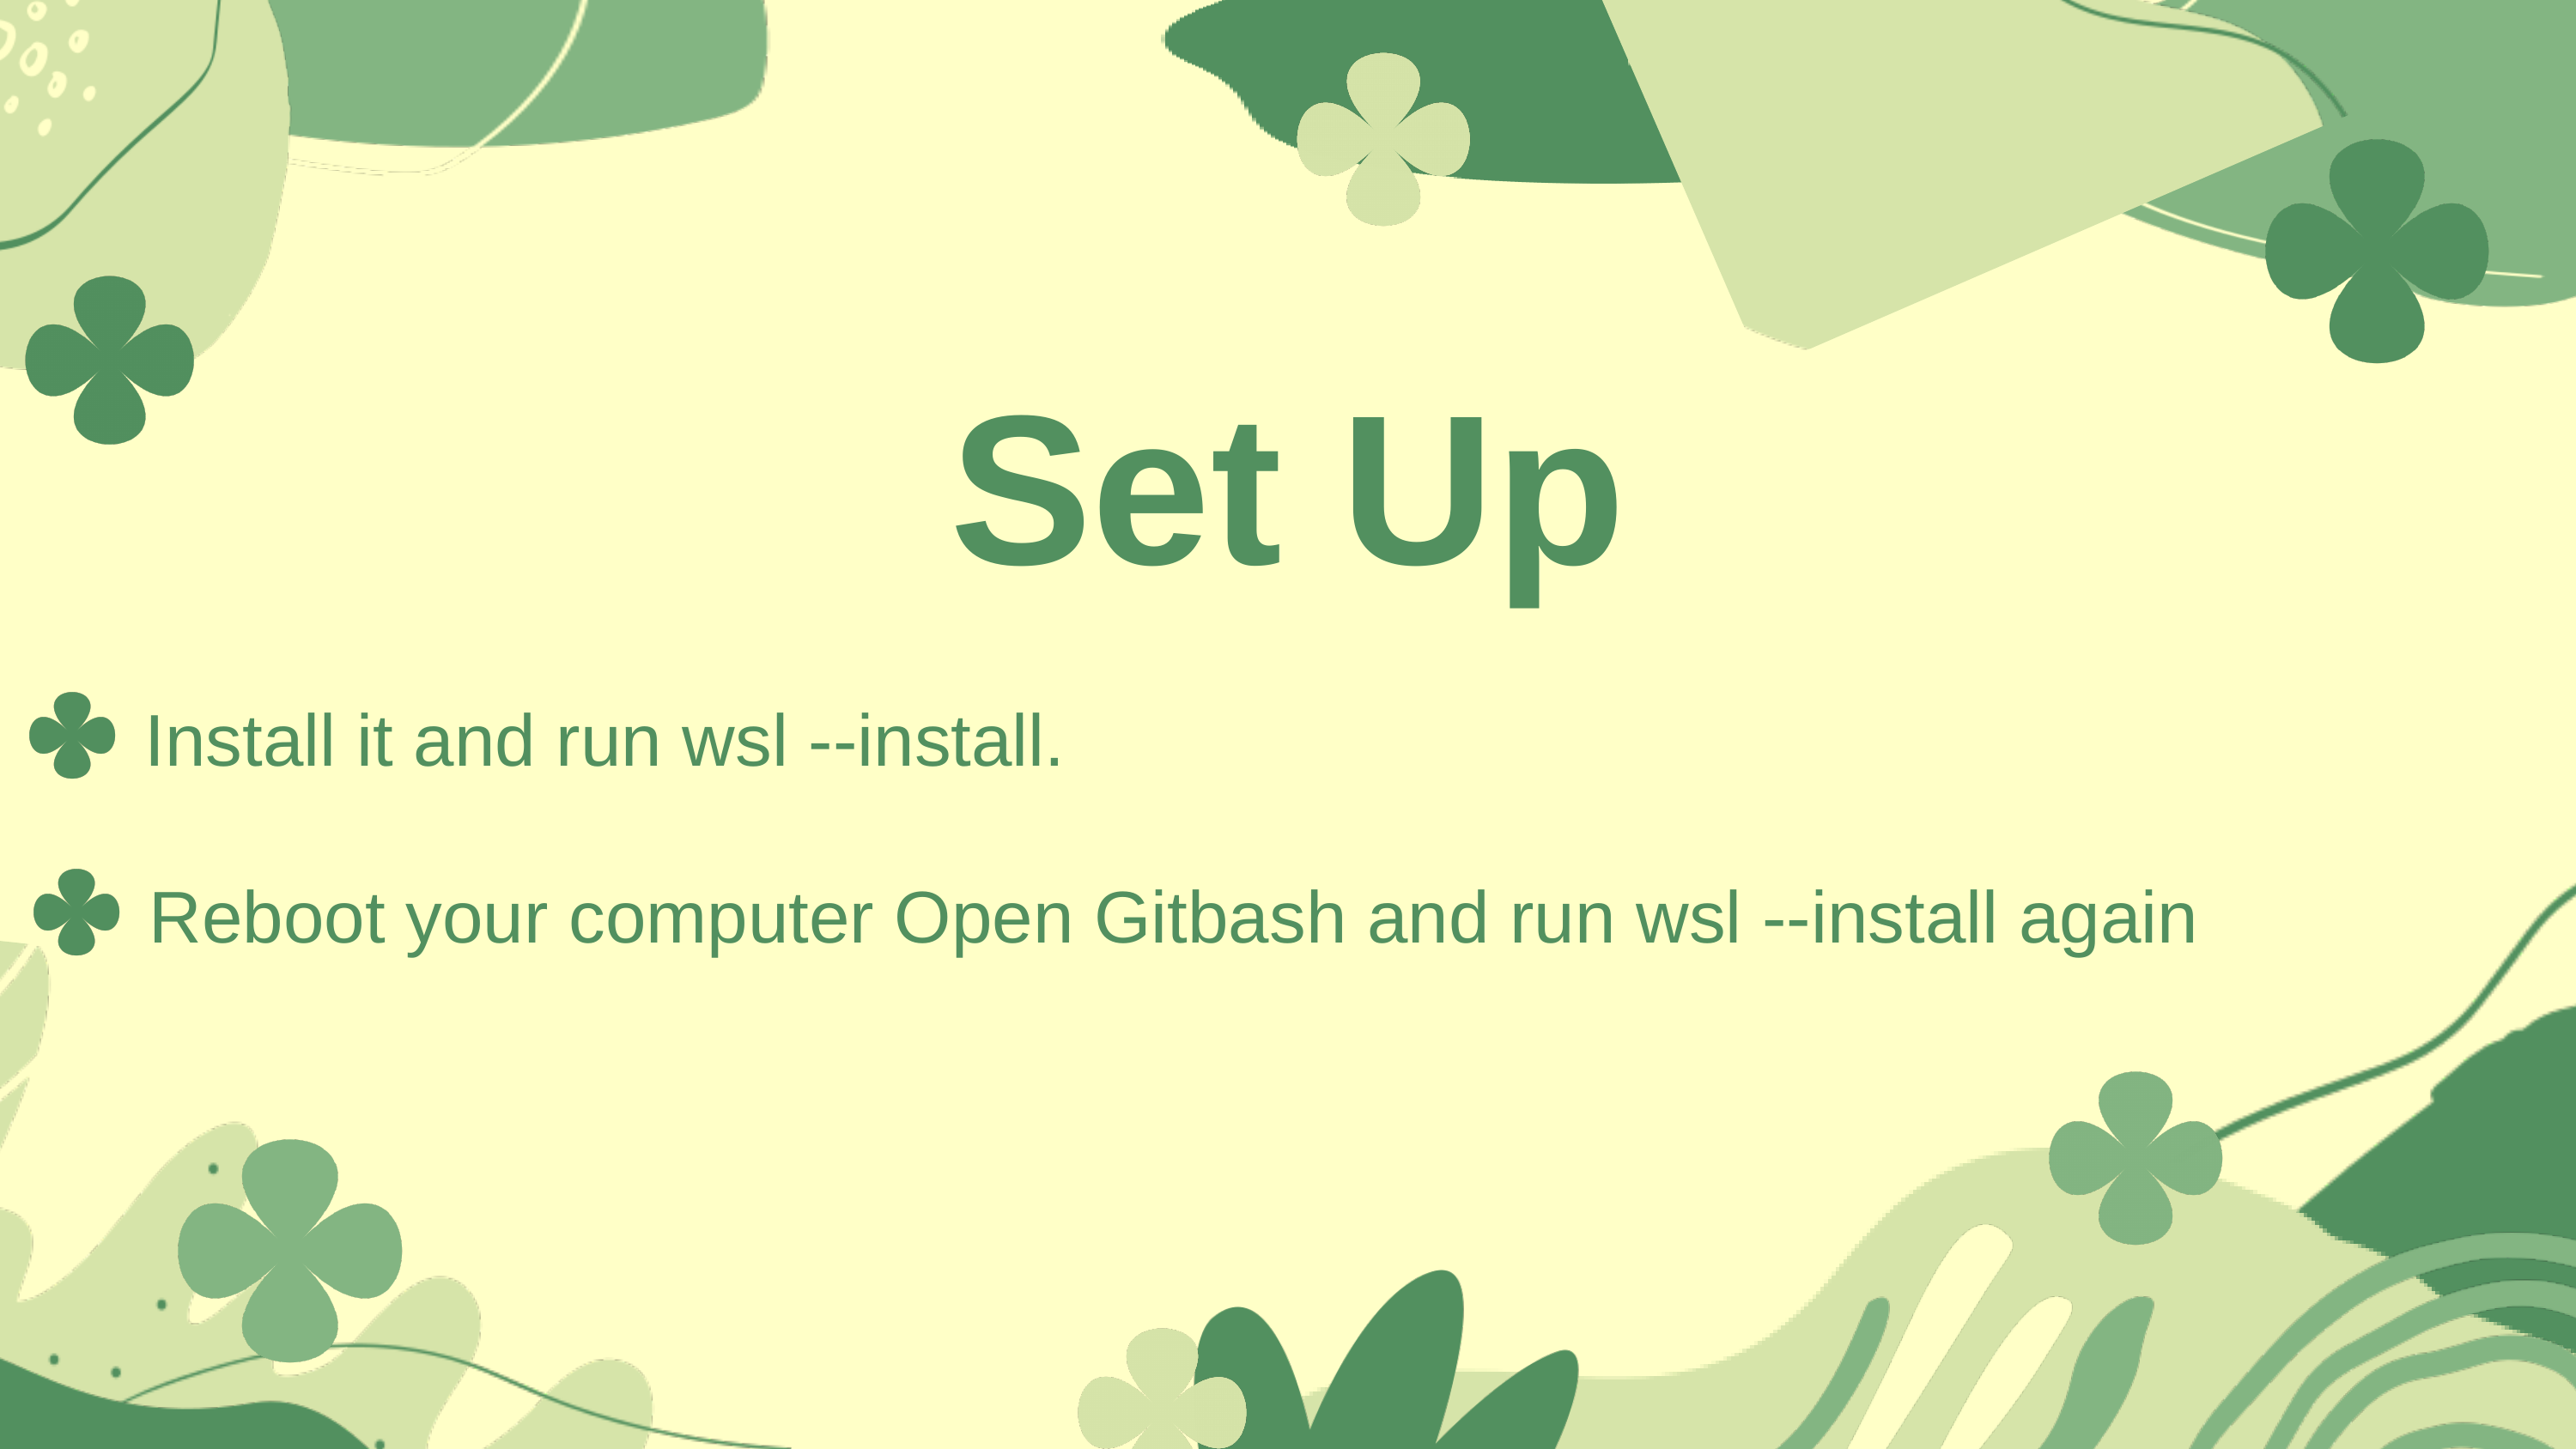

Set Up
Install it and run wsl --install.

Reboot your computer Open Gitbash and run wsl --install again